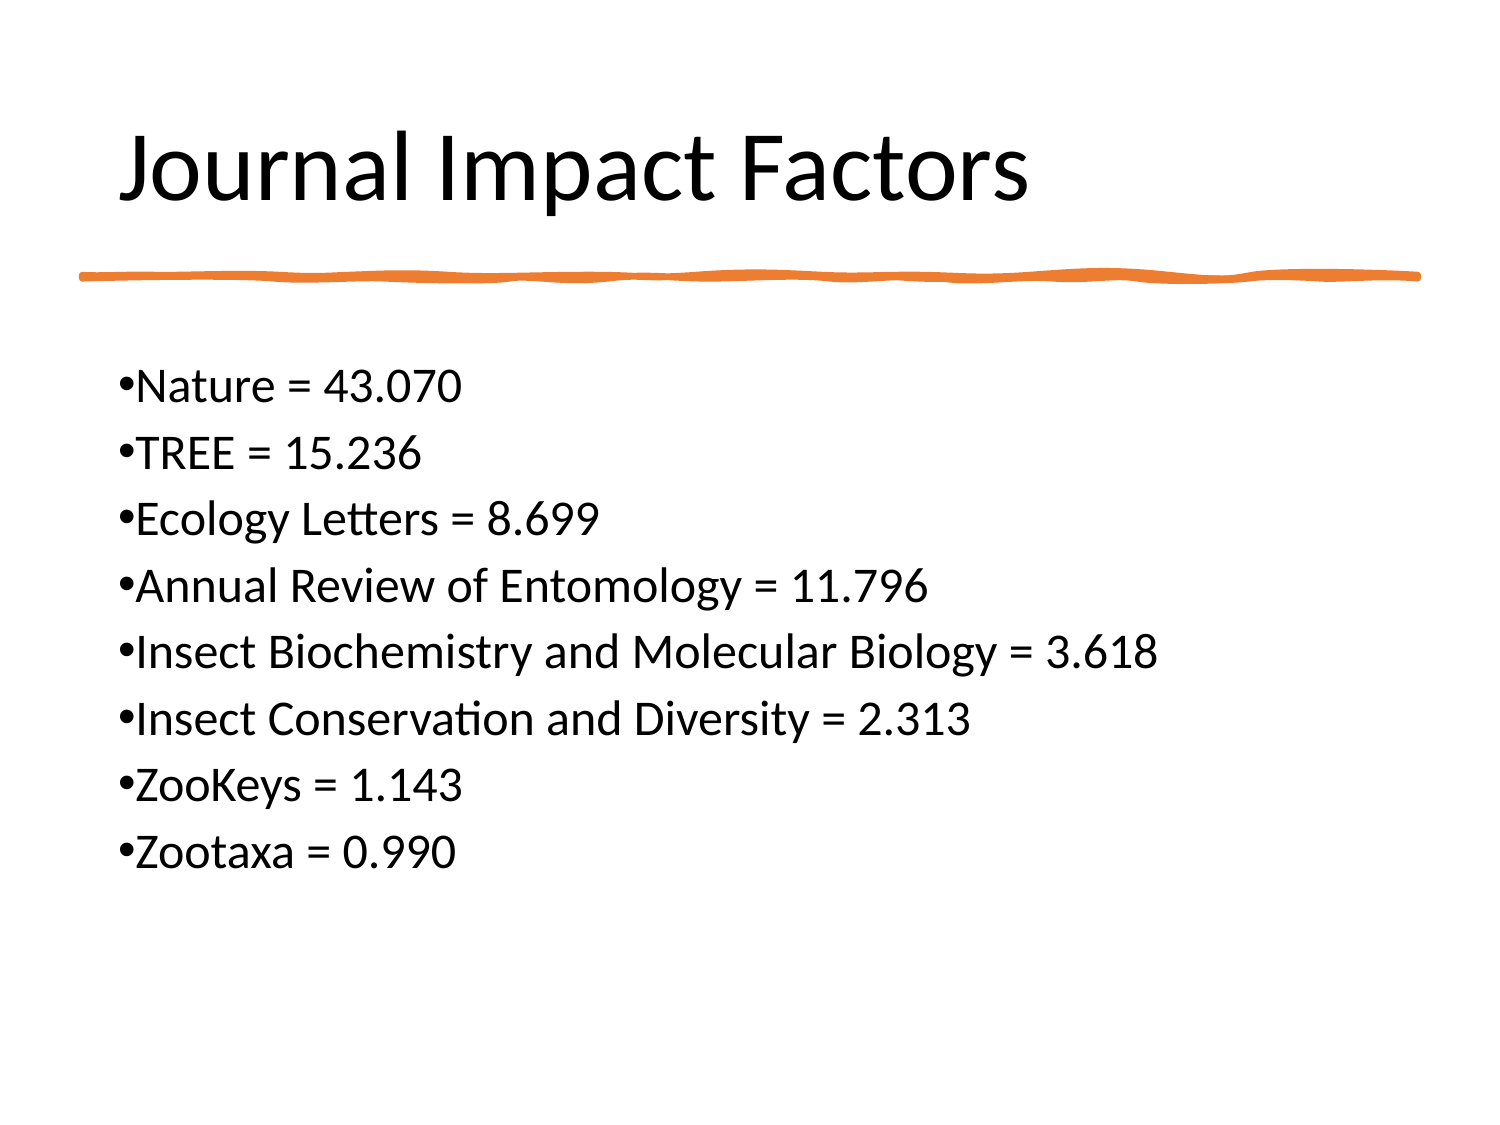

# Journal Impact Factors

Nature = 43.070
TREE = 15.236
Ecology Letters = 8.699
Annual Review of Entomology = 11.796
Insect Biochemistry and Molecular Biology = 3.618
Insect Conservation and Diversity = 2.313
ZooKeys = 1.143
Zootaxa = 0.990